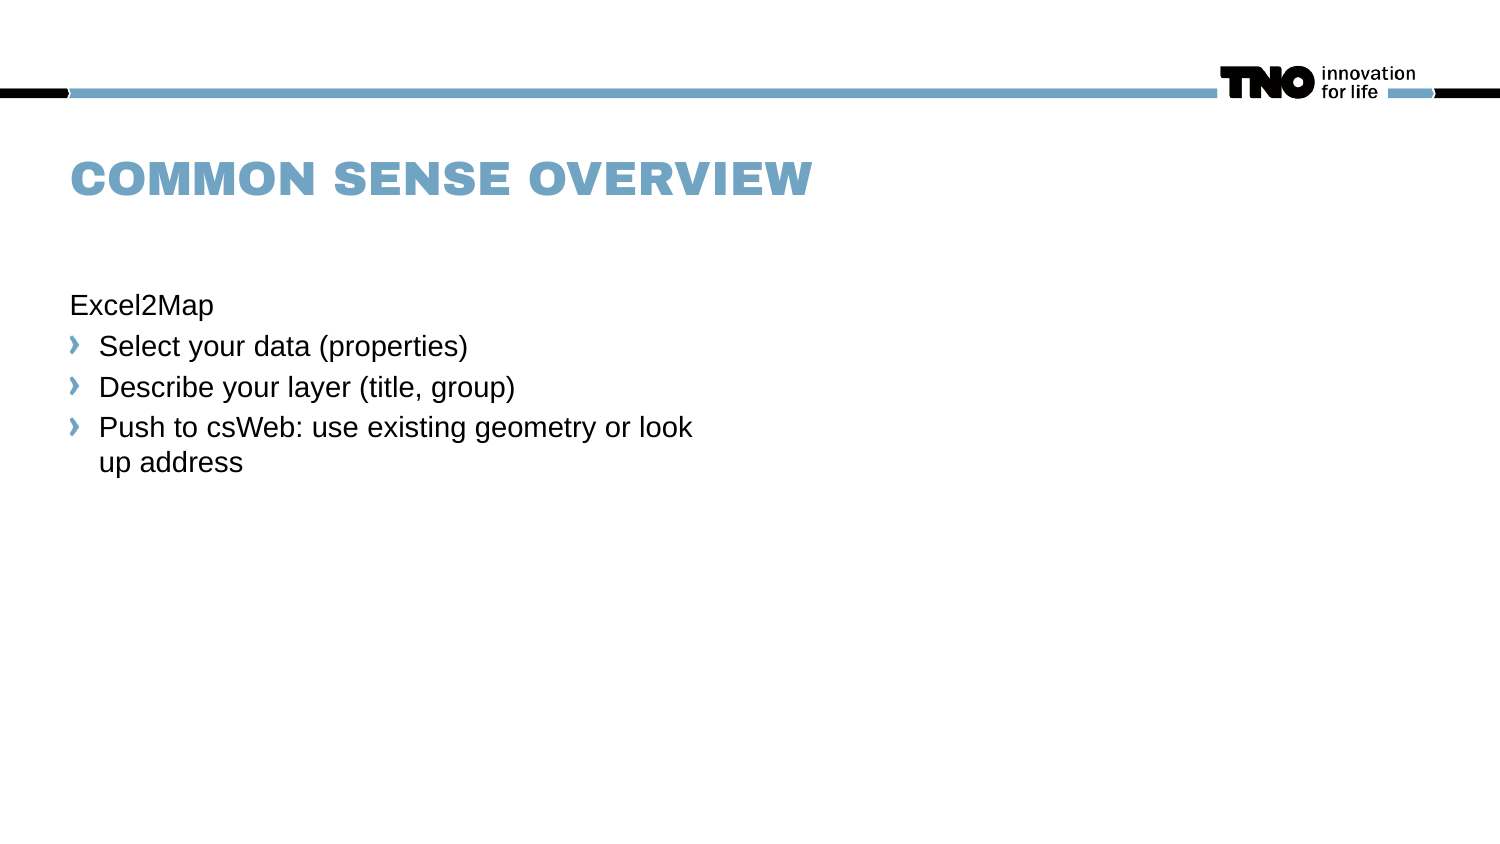

# COMMON SENSE OVERVIEW
Excel2Map
Select your data (properties)
Describe your layer (title, group)
Push to csWeb: use existing geometry or look up address